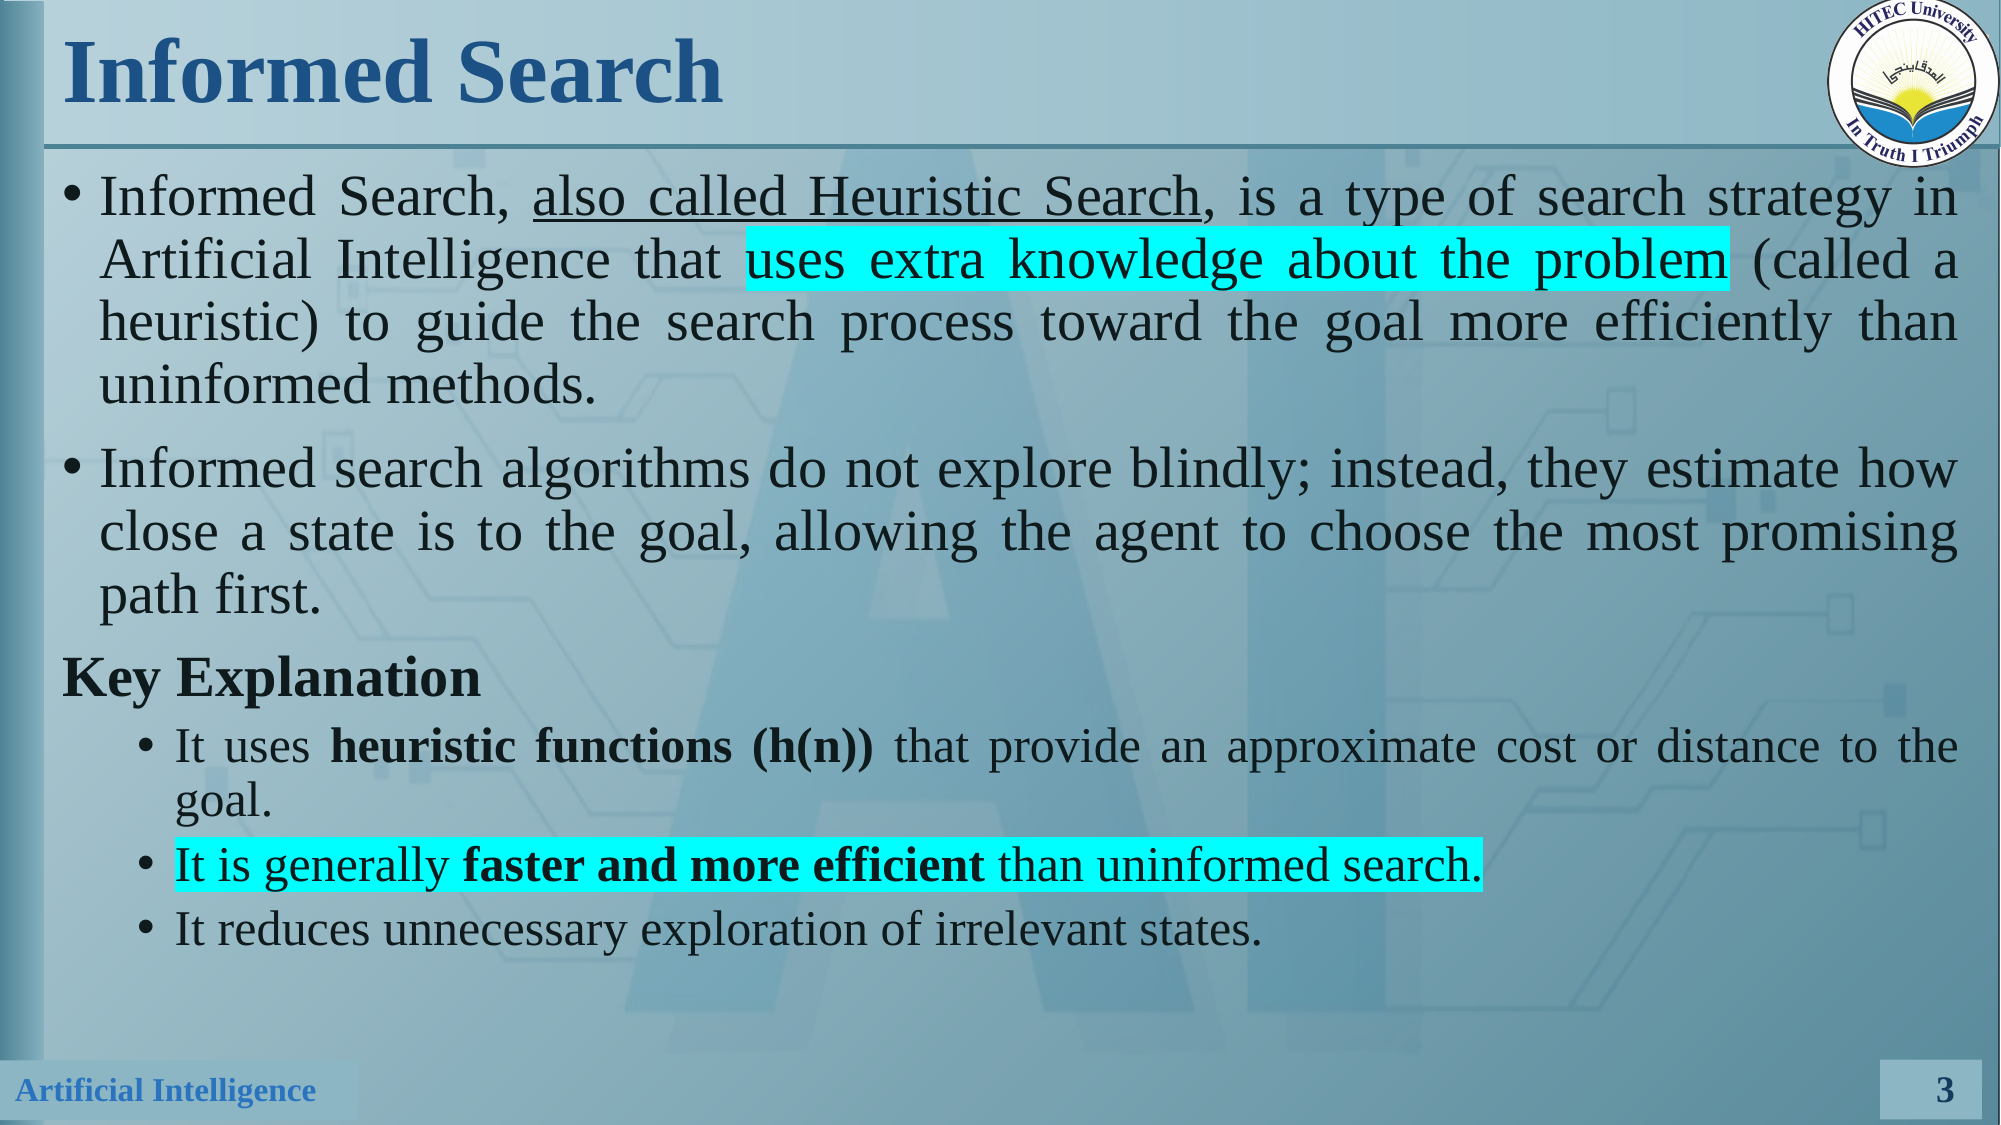

# Informed Search
Informed Search, also called Heuristic Search, is a type of search strategy in Artificial Intelligence that uses extra knowledge about the problem (called a heuristic) to guide the search process toward the goal more efficiently than uninformed methods.
Informed search algorithms do not explore blindly; instead, they estimate how close a state is to the goal, allowing the agent to choose the most promising path first.
Key Explanation
It uses heuristic functions (h(n)) that provide an approximate cost or distance to the goal.
It is generally faster and more efficient than uninformed search.
It reduces unnecessary exploration of irrelevant states.
3